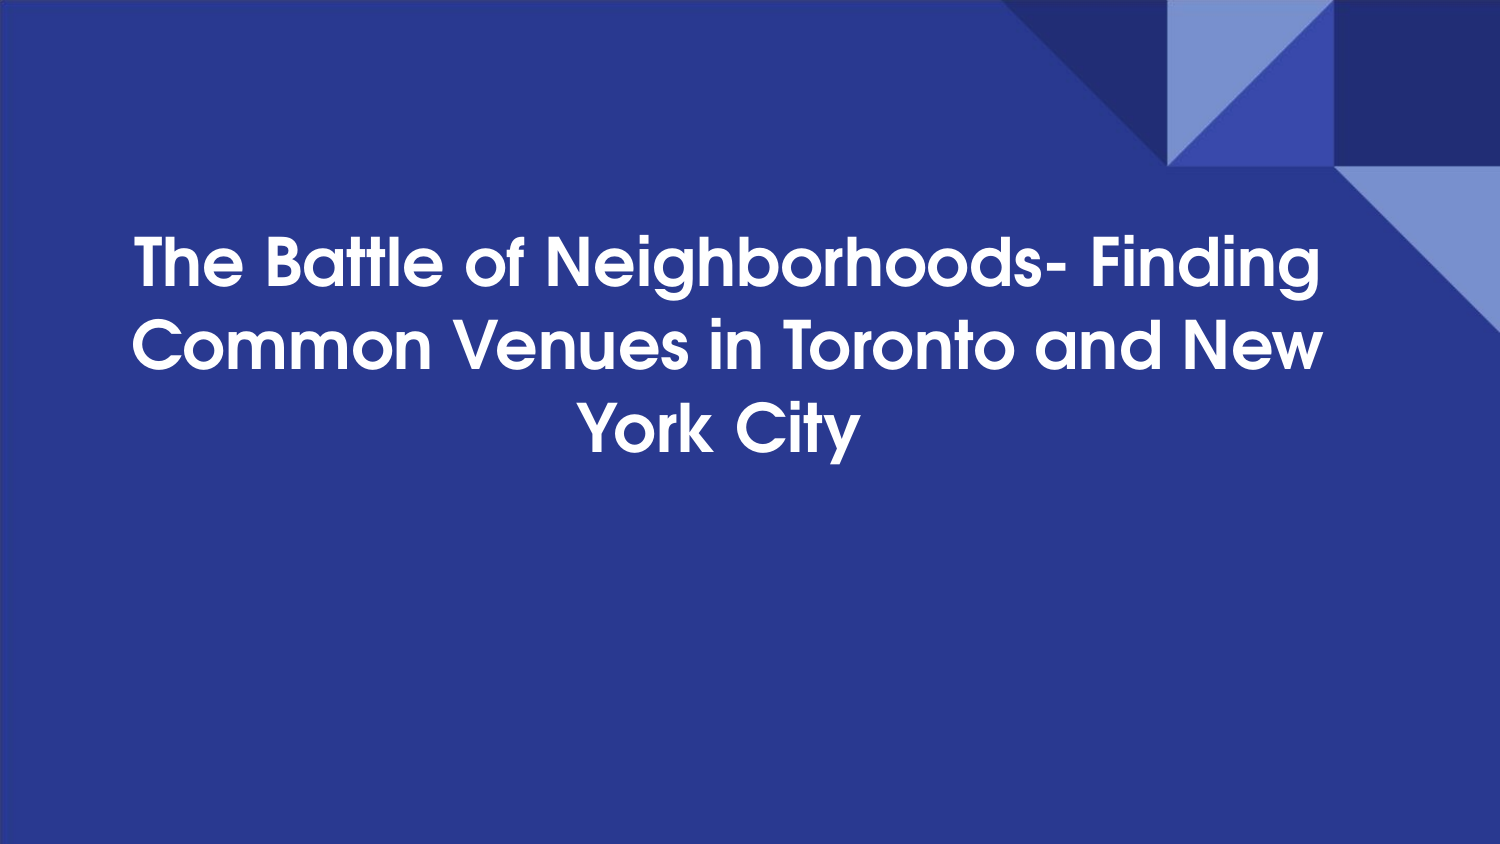

The Battle of Neighborhoods- Finding Common Venues in Toronto and New York City